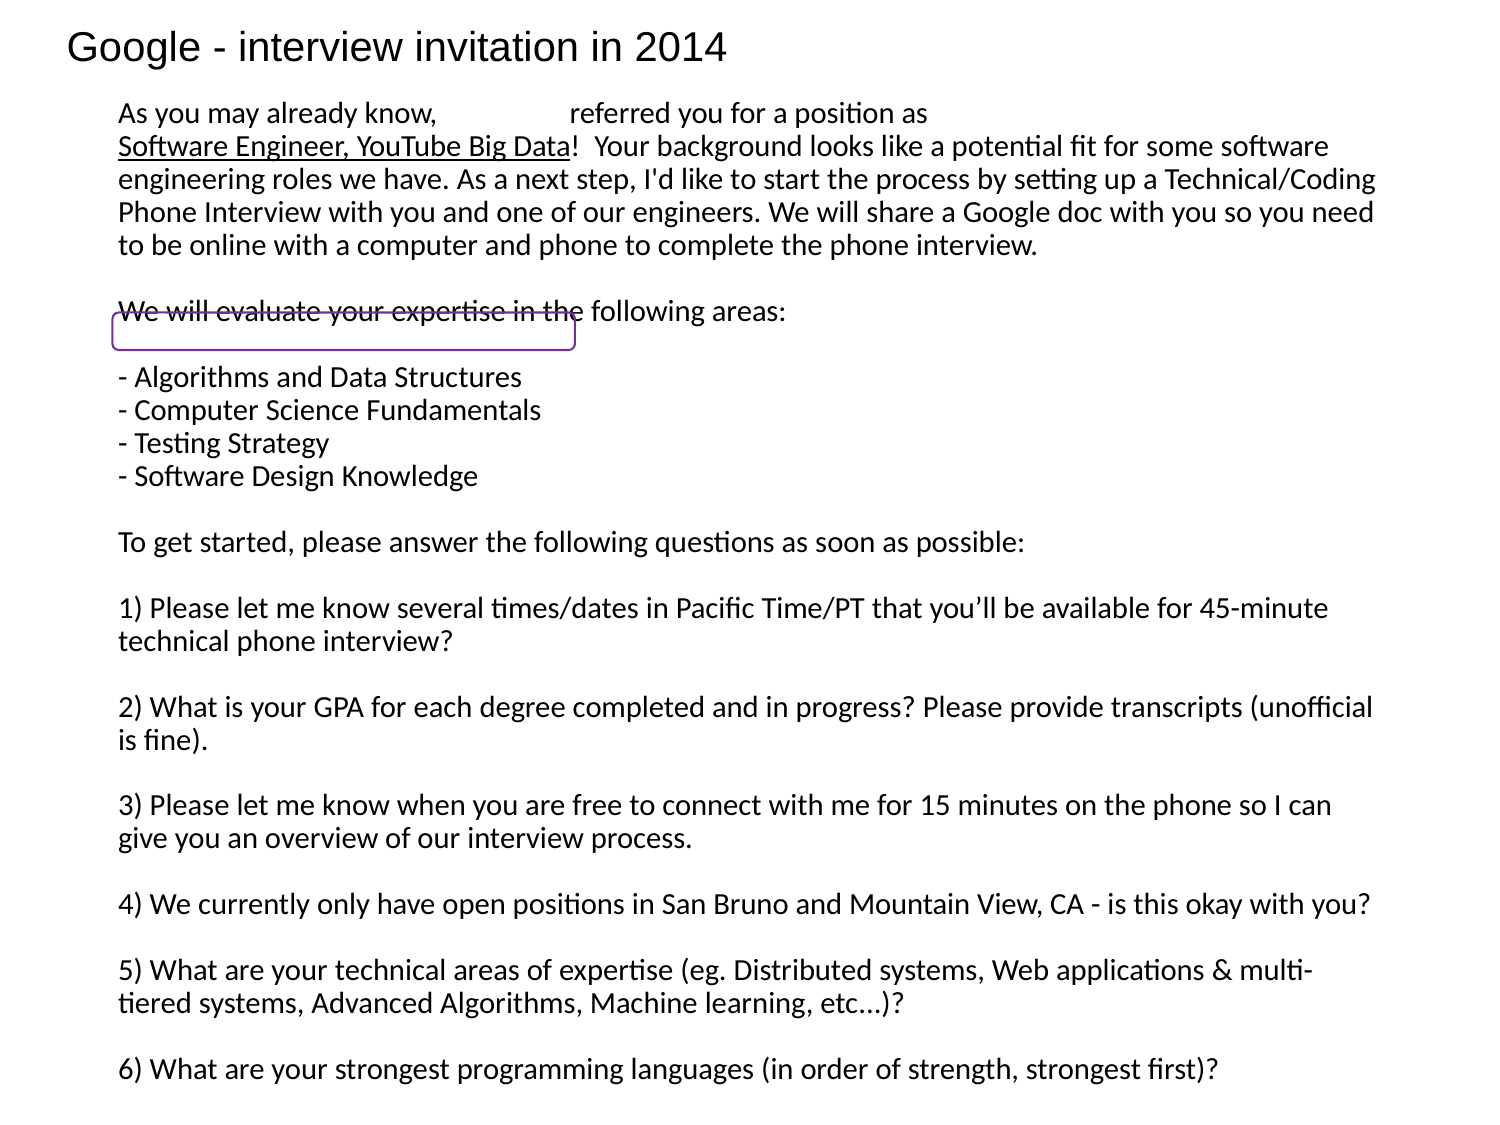

Google - interview invitation
in 2014
As you may already know,                   referred you for a position as Software Engineer, YouTube Big Data!  Your background looks like a potential fit for some software engineering roles we have. As a next step, I'd like to start the process by setting up a Technical/Coding Phone Interview with you and one of our engineers. We will share a Google doc with you so you need to be online with a computer and phone to complete the phone interview.  
We will evaluate your expertise in the following areas: 
- Algorithms and Data Structures
- Computer Science Fundamentals
- Testing Strategy
- Software Design Knowledge
To get started, please answer the following questions as soon as possible:
1) Please let me know several times/dates in Pacific Time/PT that you’ll be available for 45-minute technical phone interview?
2) What is your GPA for each degree completed and in progress? Please provide transcripts (unofficial is fine).
3) Please let me know when you are free to connect with me for 15 minutes on the phone so I can give you an overview of our interview process.
4) We currently only have open positions in San Bruno and Mountain View, CA - is this okay with you?
5) What are your technical areas of expertise (eg. Distributed systems, Web applications & multi-tiered systems, Advanced Algorithms, Machine learning, etc...)?
6) What are your strongest programming languages (in order of strength, strongest first)?